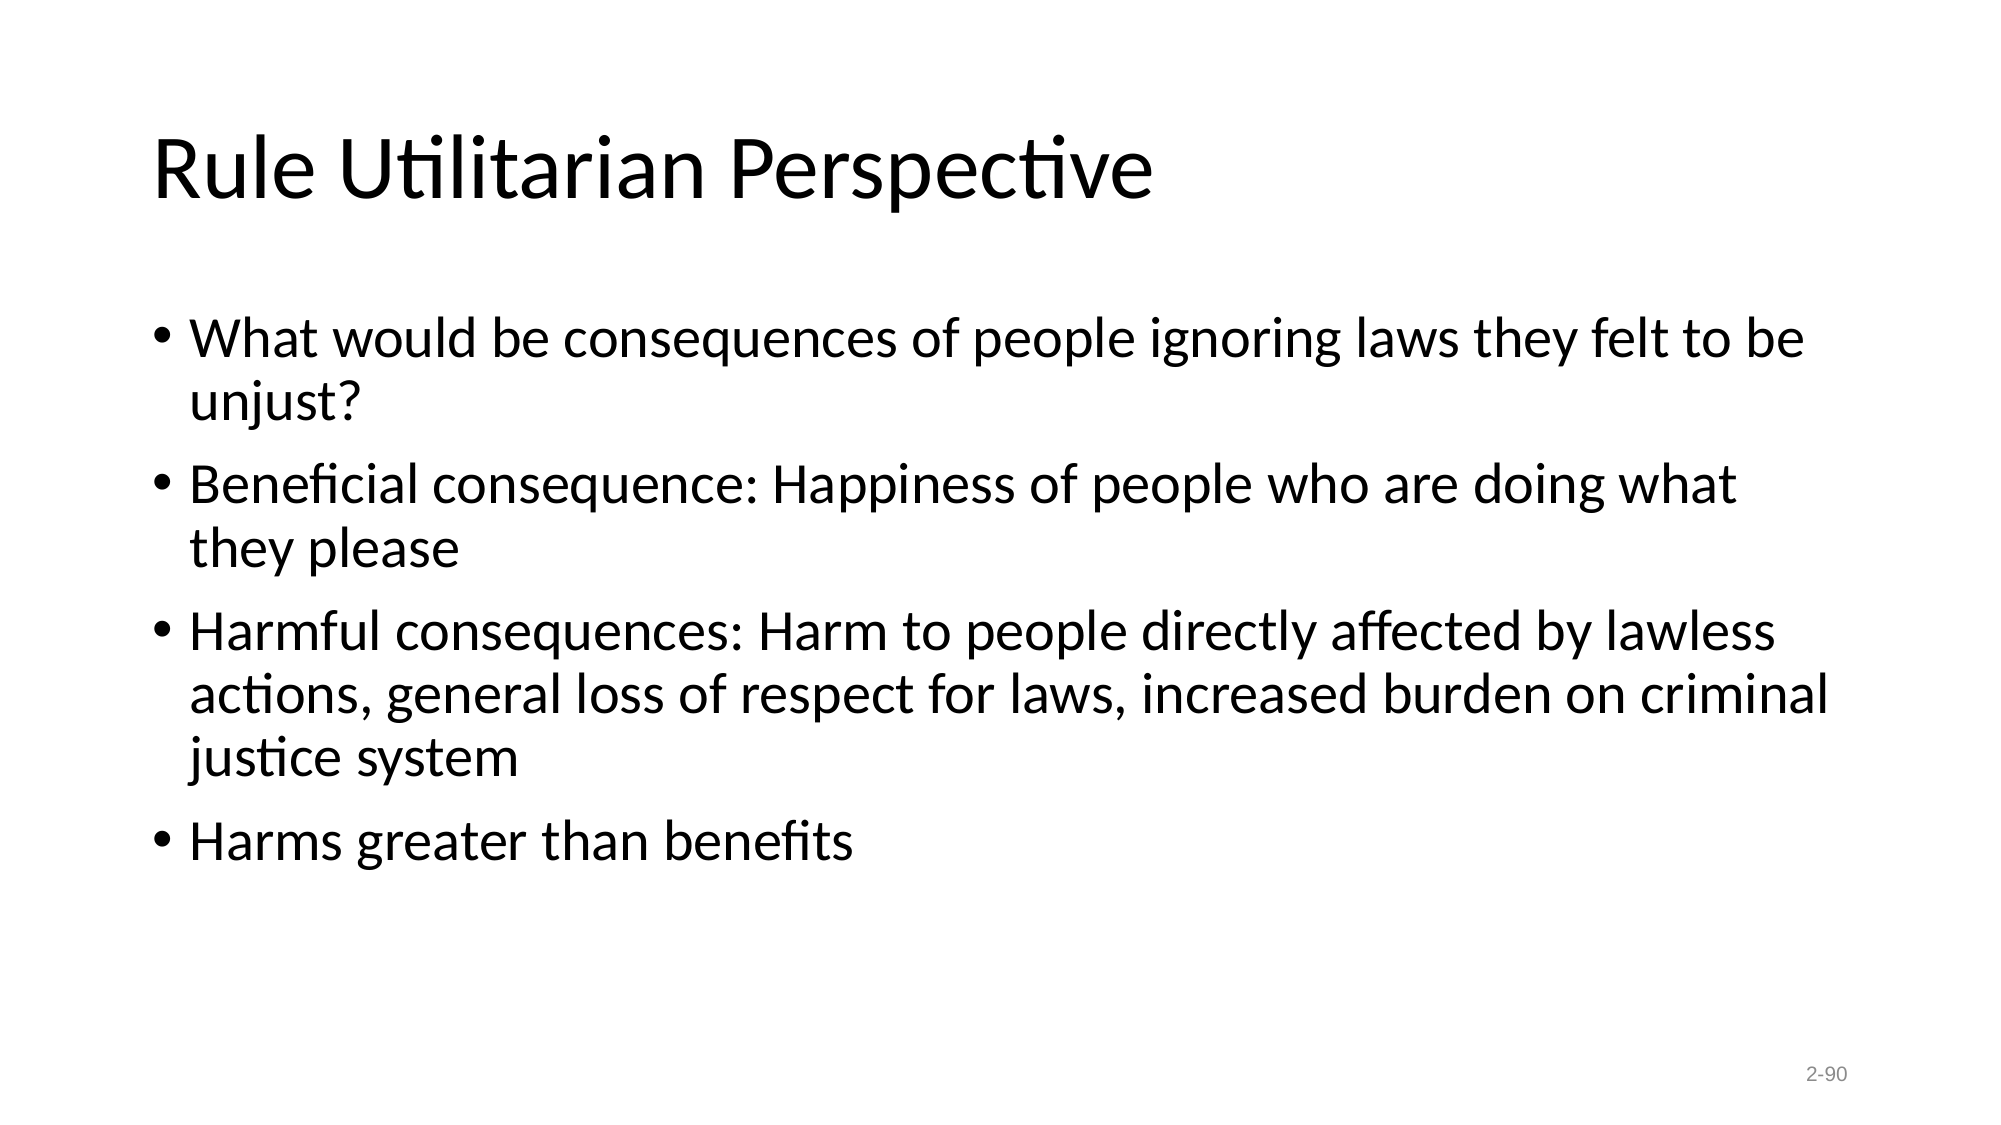

# Rule Utilitarian Perspective
What would be consequences of people ignoring laws they felt to be unjust?
Beneficial consequence: Happiness of people who are doing what they please
Harmful consequences: Harm to people directly affected by lawless actions, general loss of respect for laws, increased burden on criminal justice system
Harms greater than benefits
2-90